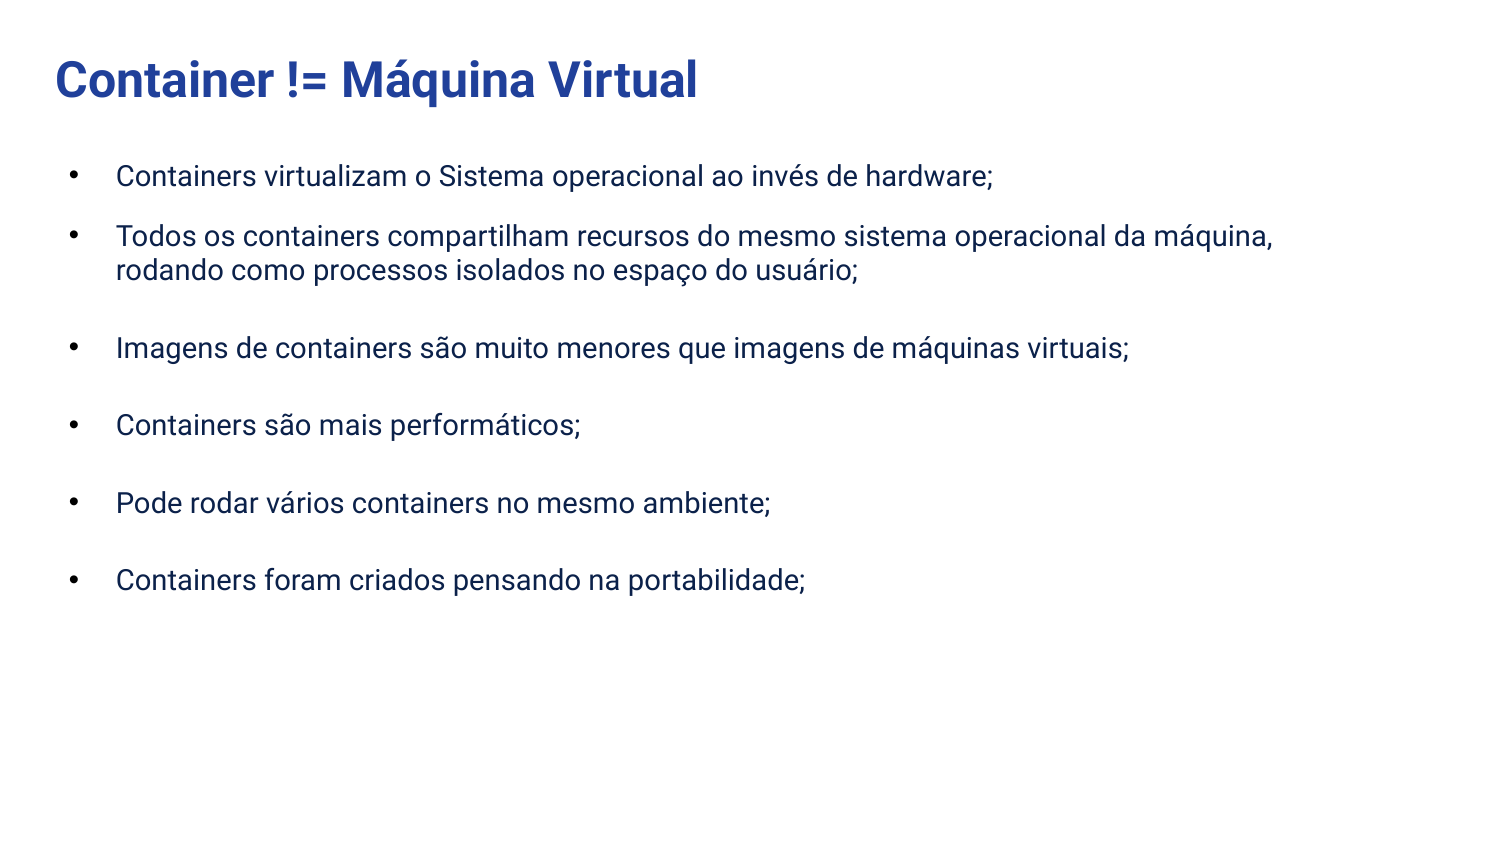

Container != Máquina Virtual

Containers virtualizam o Sistema operacional ao invés de hardware;
Todos os containers compartilham recursos do mesmo sistema operacional da máquina, rodando como processos isolados no espaço do usuário;
Imagens de containers são muito menores que imagens de máquinas virtuais;
Containers são mais performáticos;
Pode rodar vários containers no mesmo ambiente;
Containers foram criados pensando na portabilidade;